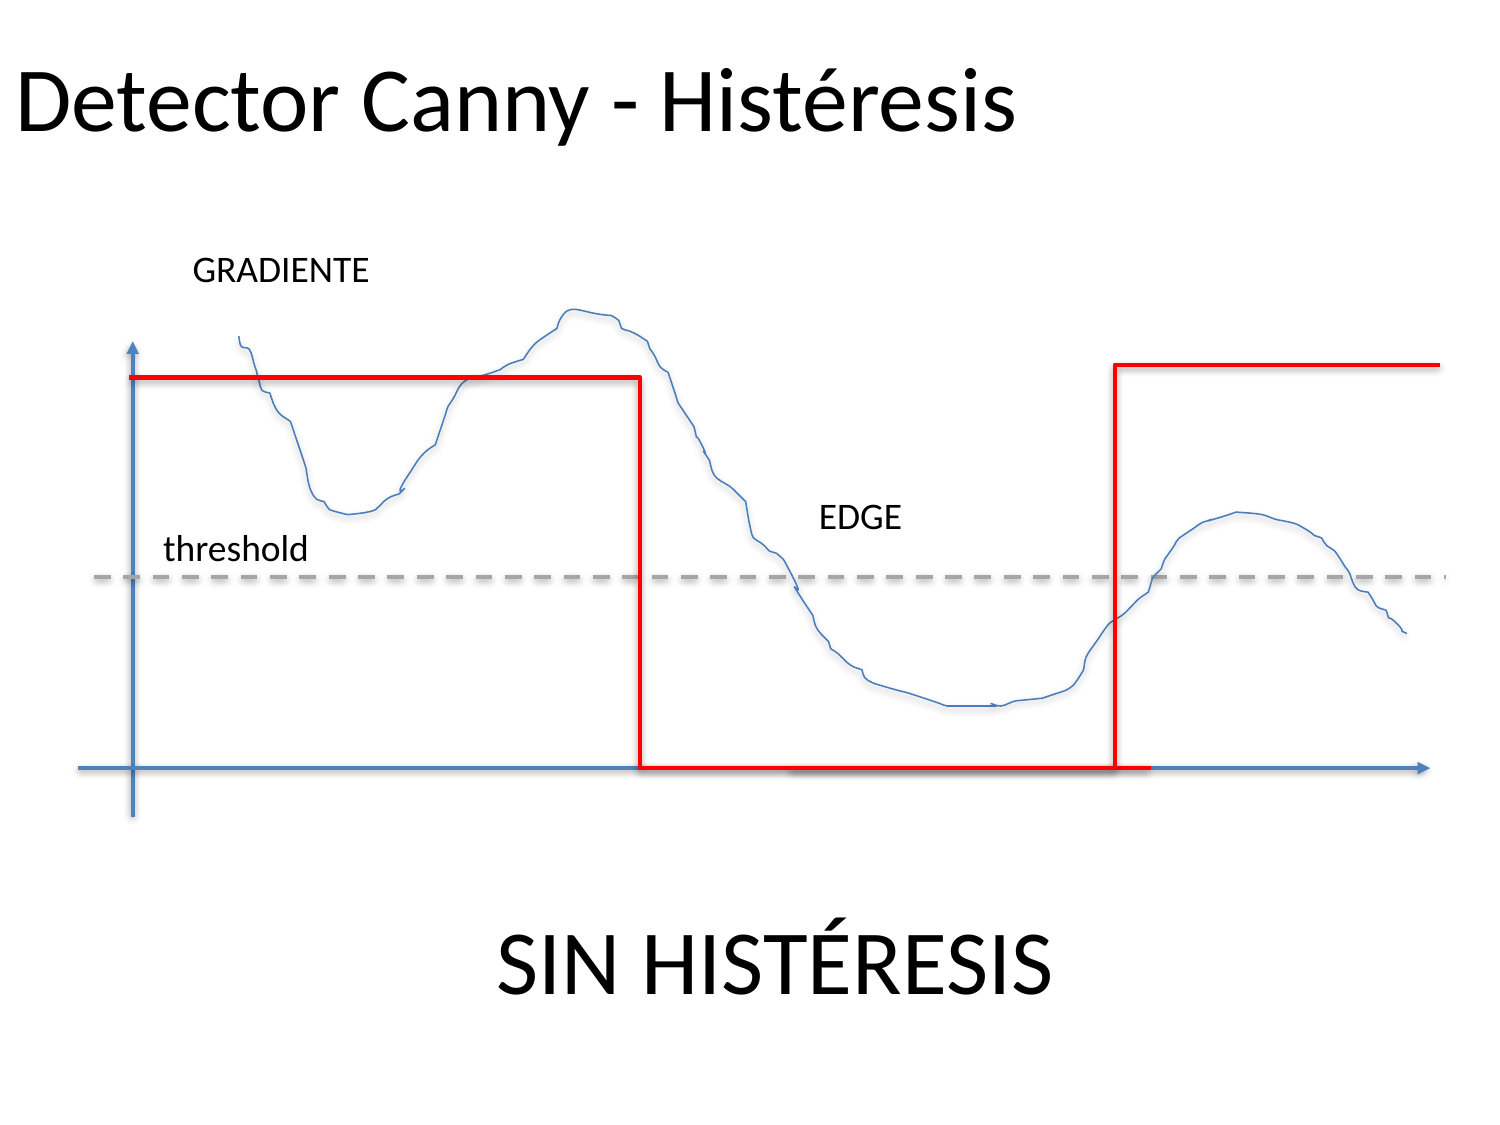

Detector Canny - Histéresis
GRADIENTE

EDGE

threshold
# SIN HISTÉRESIS